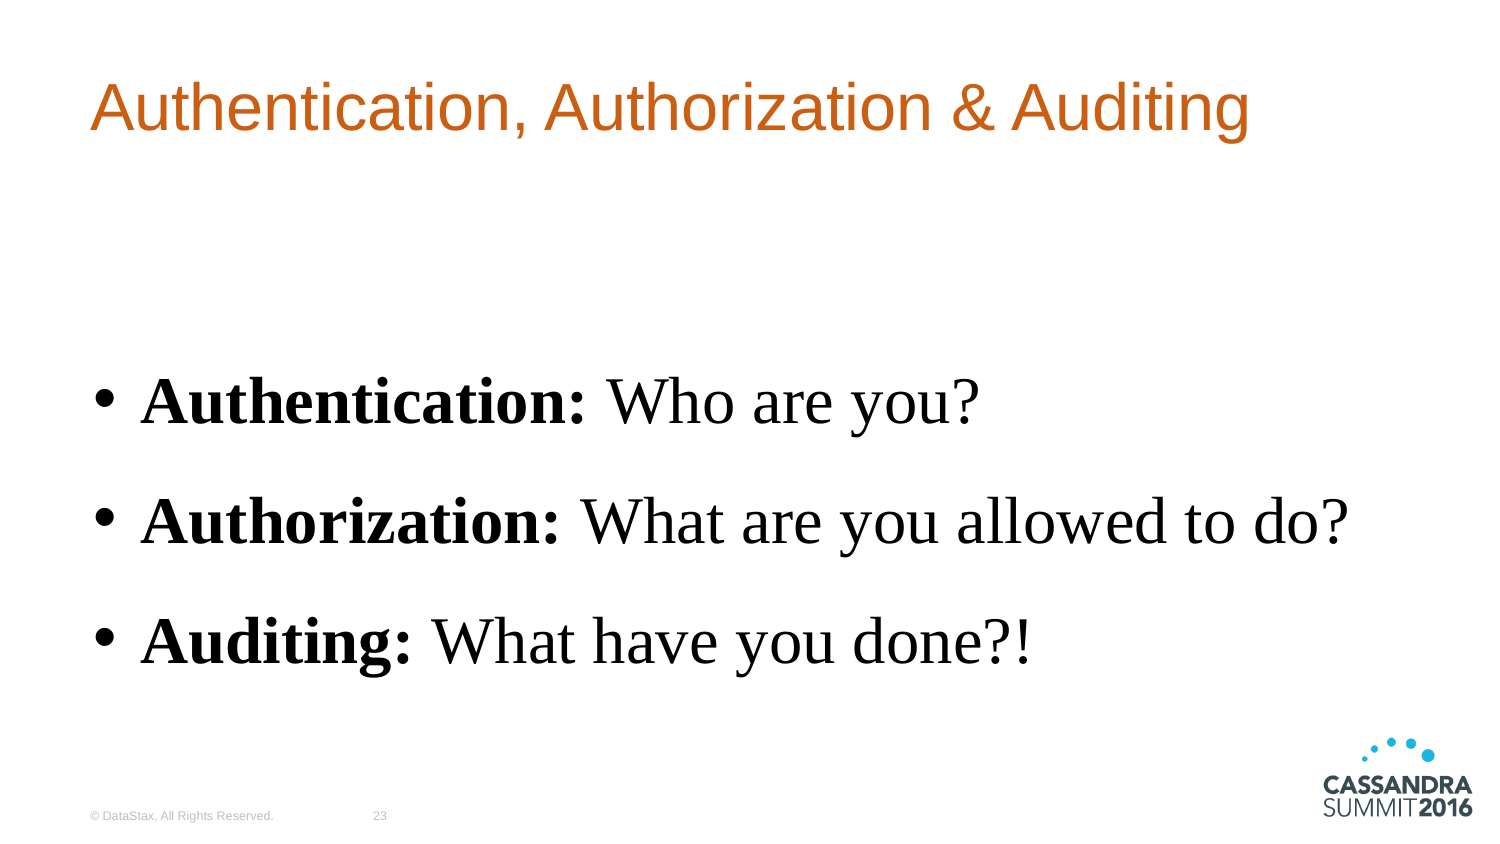

# Authentication, Authorization & Auditing
Authentication: Who are you?
Authorization: What are you allowed to do?
Auditing: What have you done?!
© DataStax, All Rights Reserved.
23